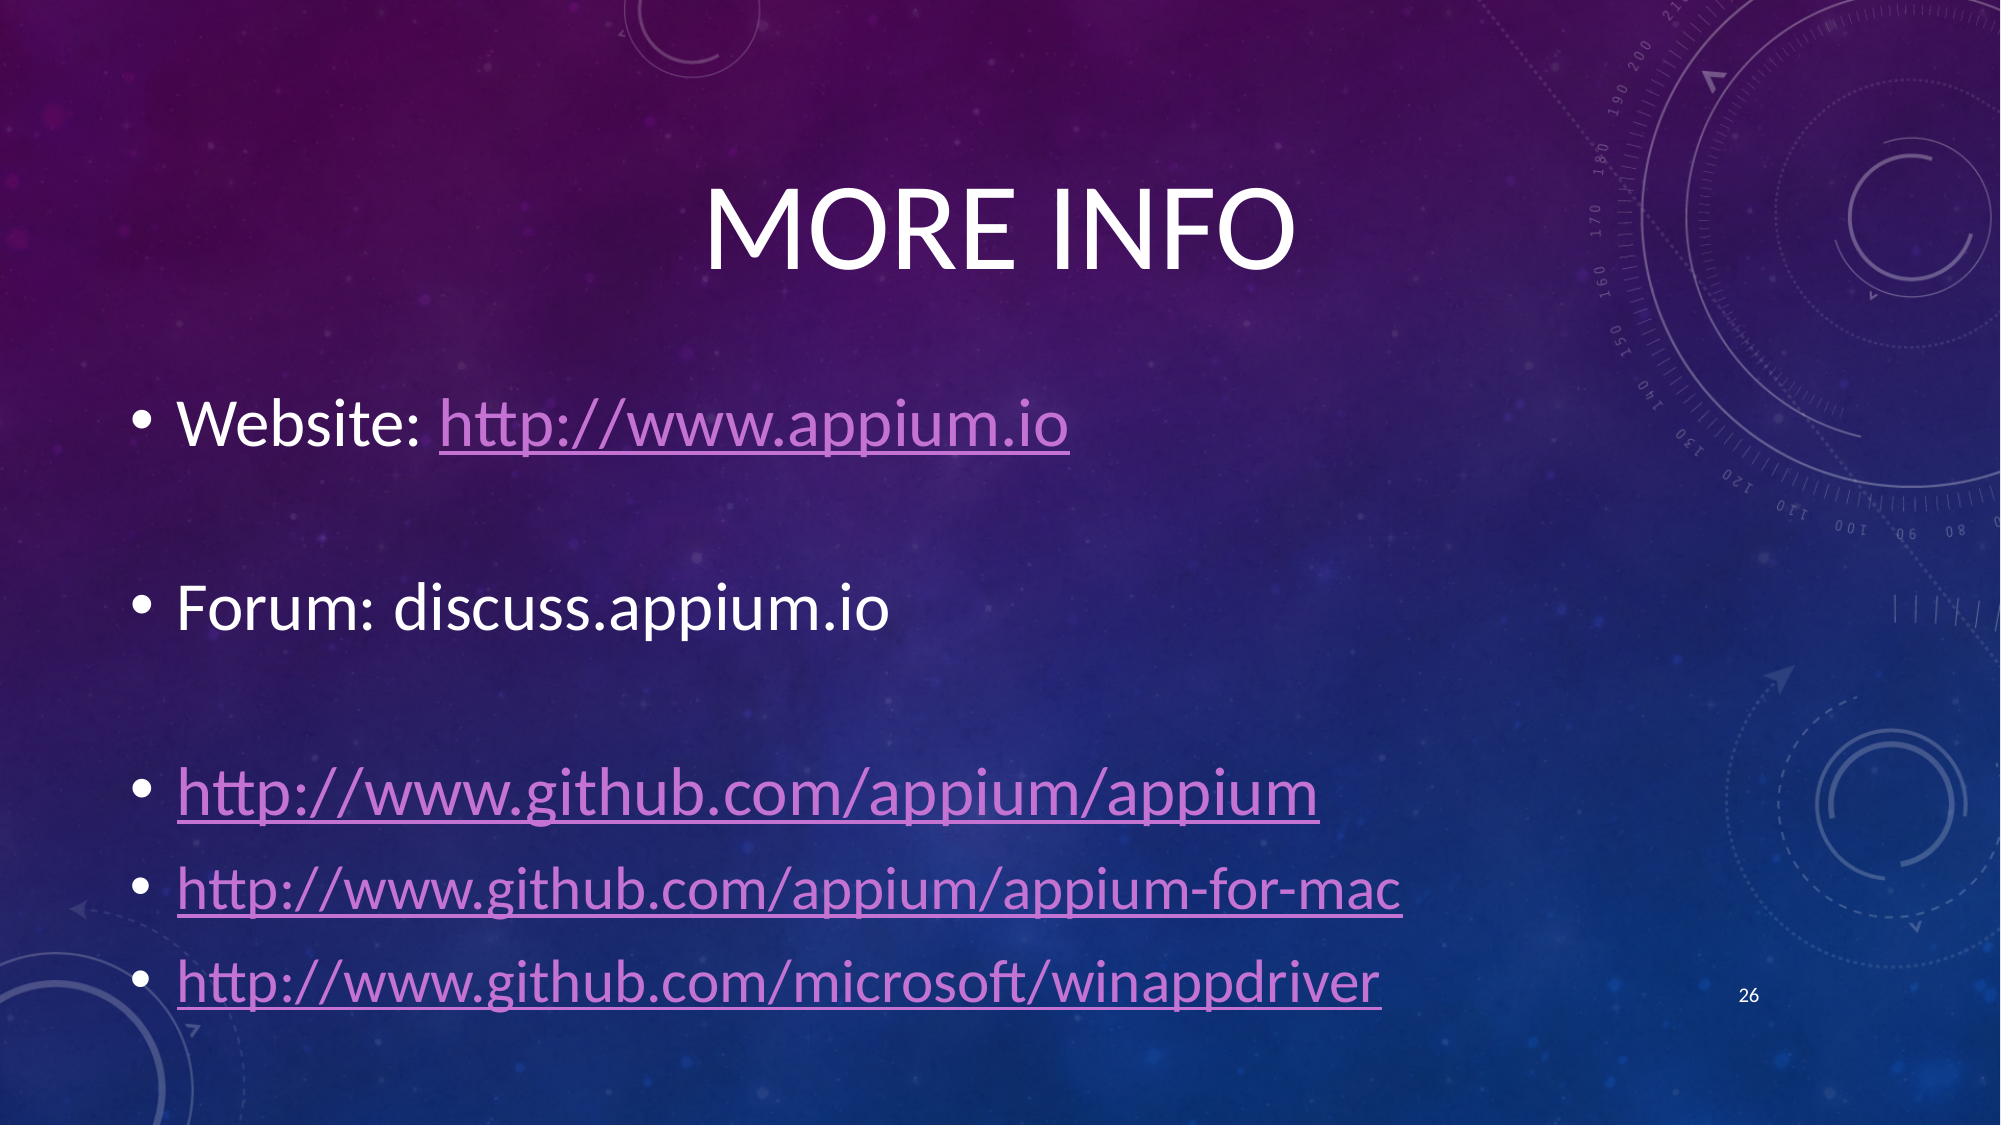

# More Info
Website: http://www.appium.io
Forum: discuss.appium.io
http://www.github.com/appium/appium
http://www.github.com/appium/appium-for-mac
http://www.github.com/microsoft/winappdriver

26